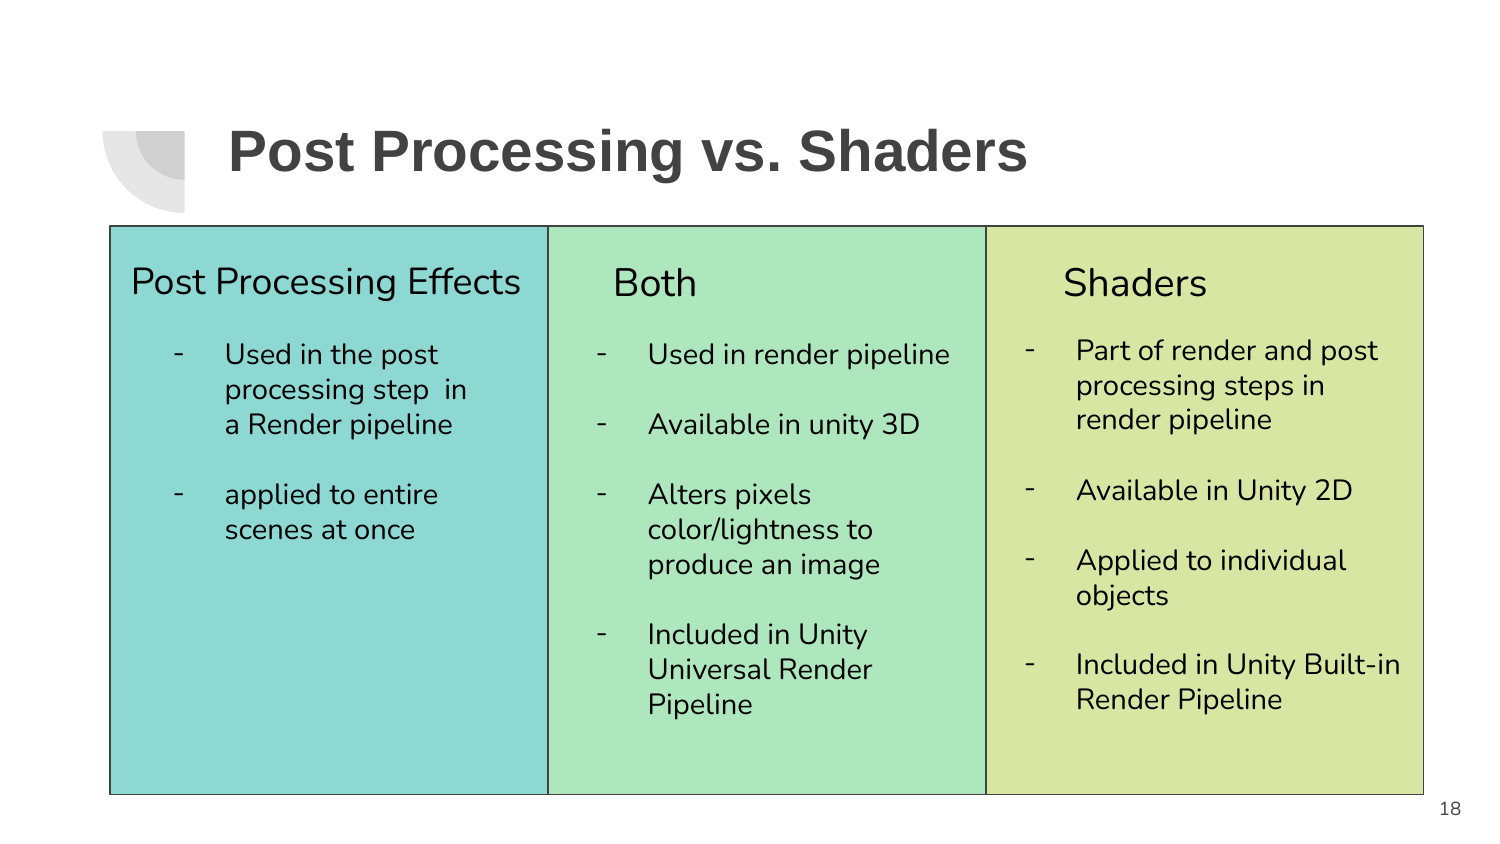

# Post Processing vs. Shaders

Post Processing Effects
Both
Shaders

Part of render and post processing steps in render pipeline

Available in Unity 2D

Applied to individual objects

Included in Unity Built-in Render Pipeline
Used in the post processing step  in a Render pipeline

applied to entire scenes at once

Used in render pipeline

Available in unity 3D

Alters pixels color/lightness to produce an image

Included in Unity Universal Render Pipeline

18